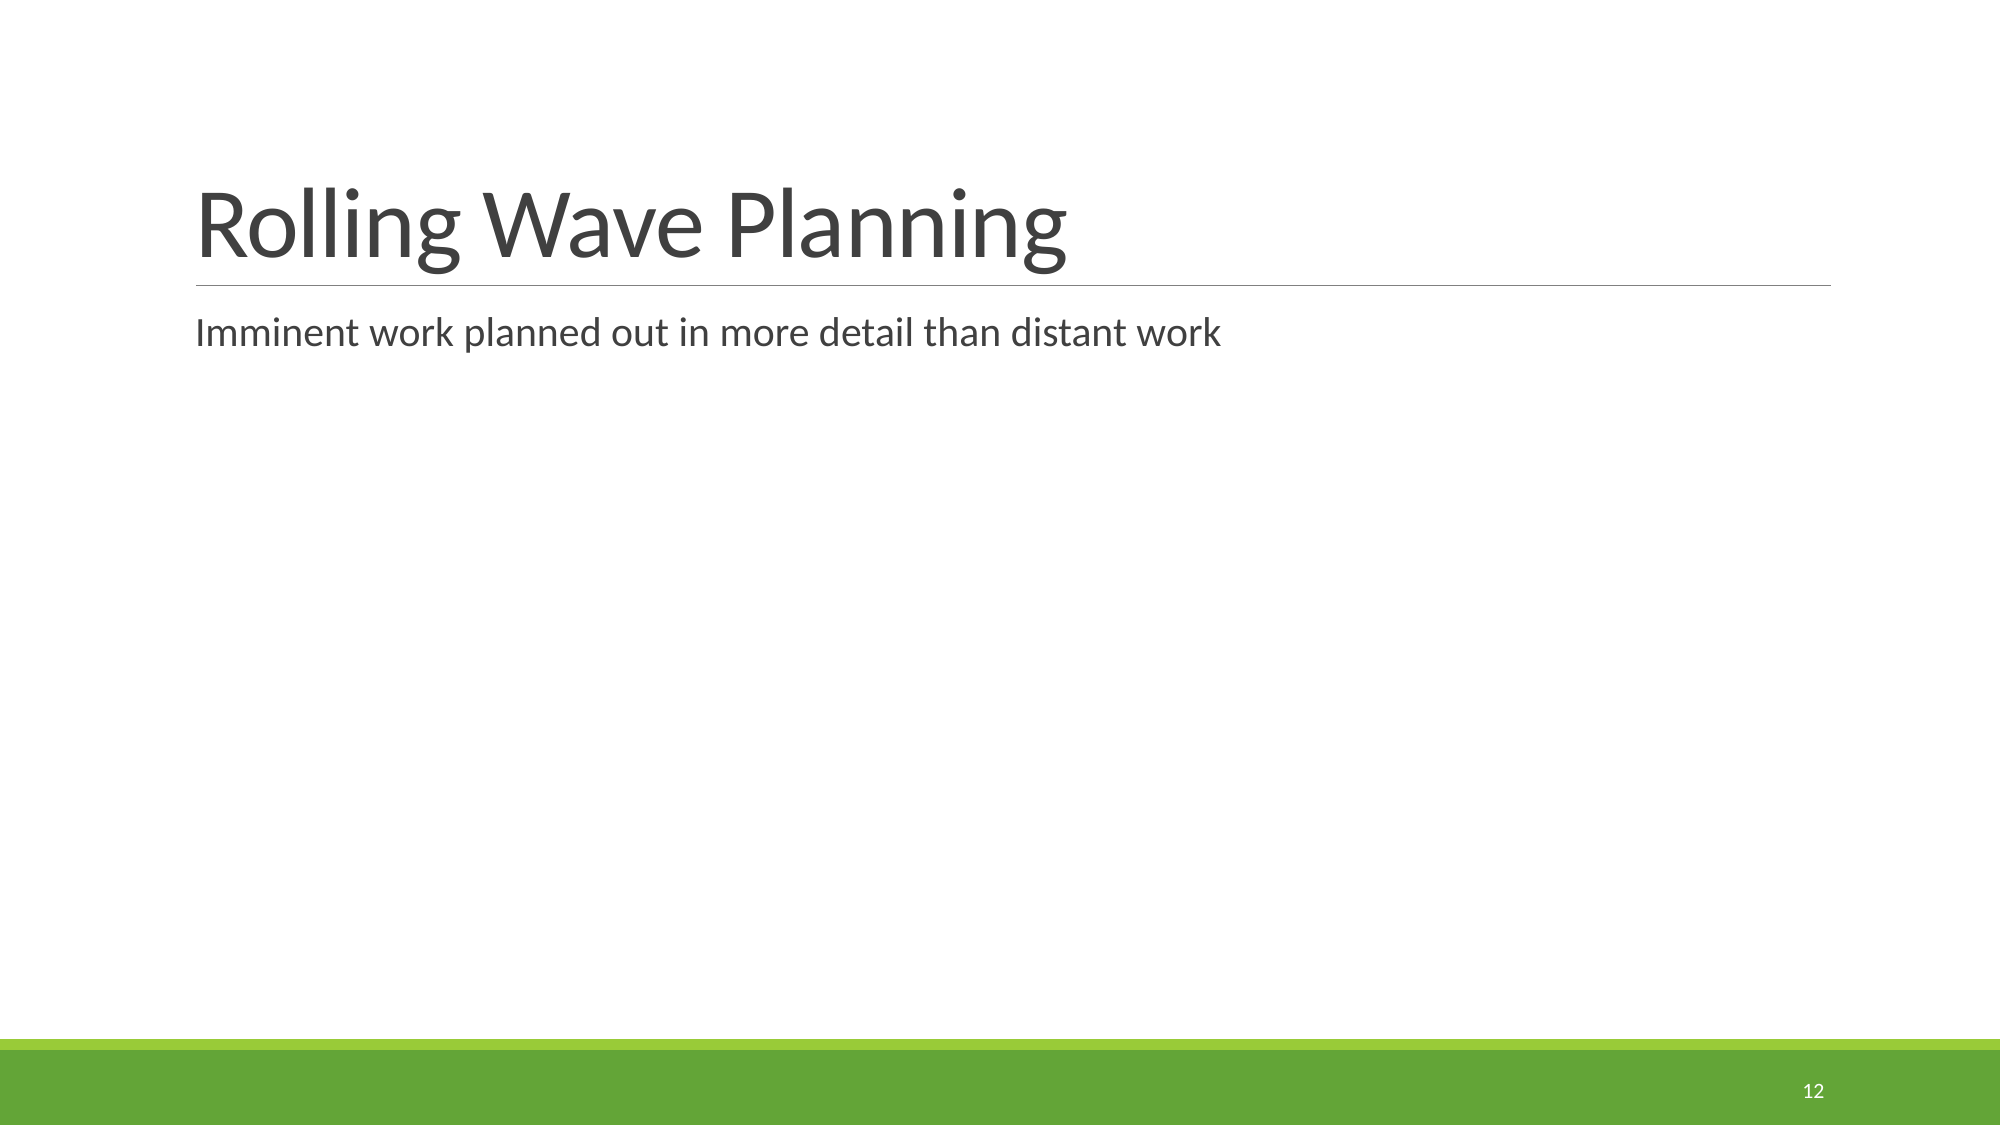

# Rolling Wave Planning
Imminent work planned out in more detail than distant work

12